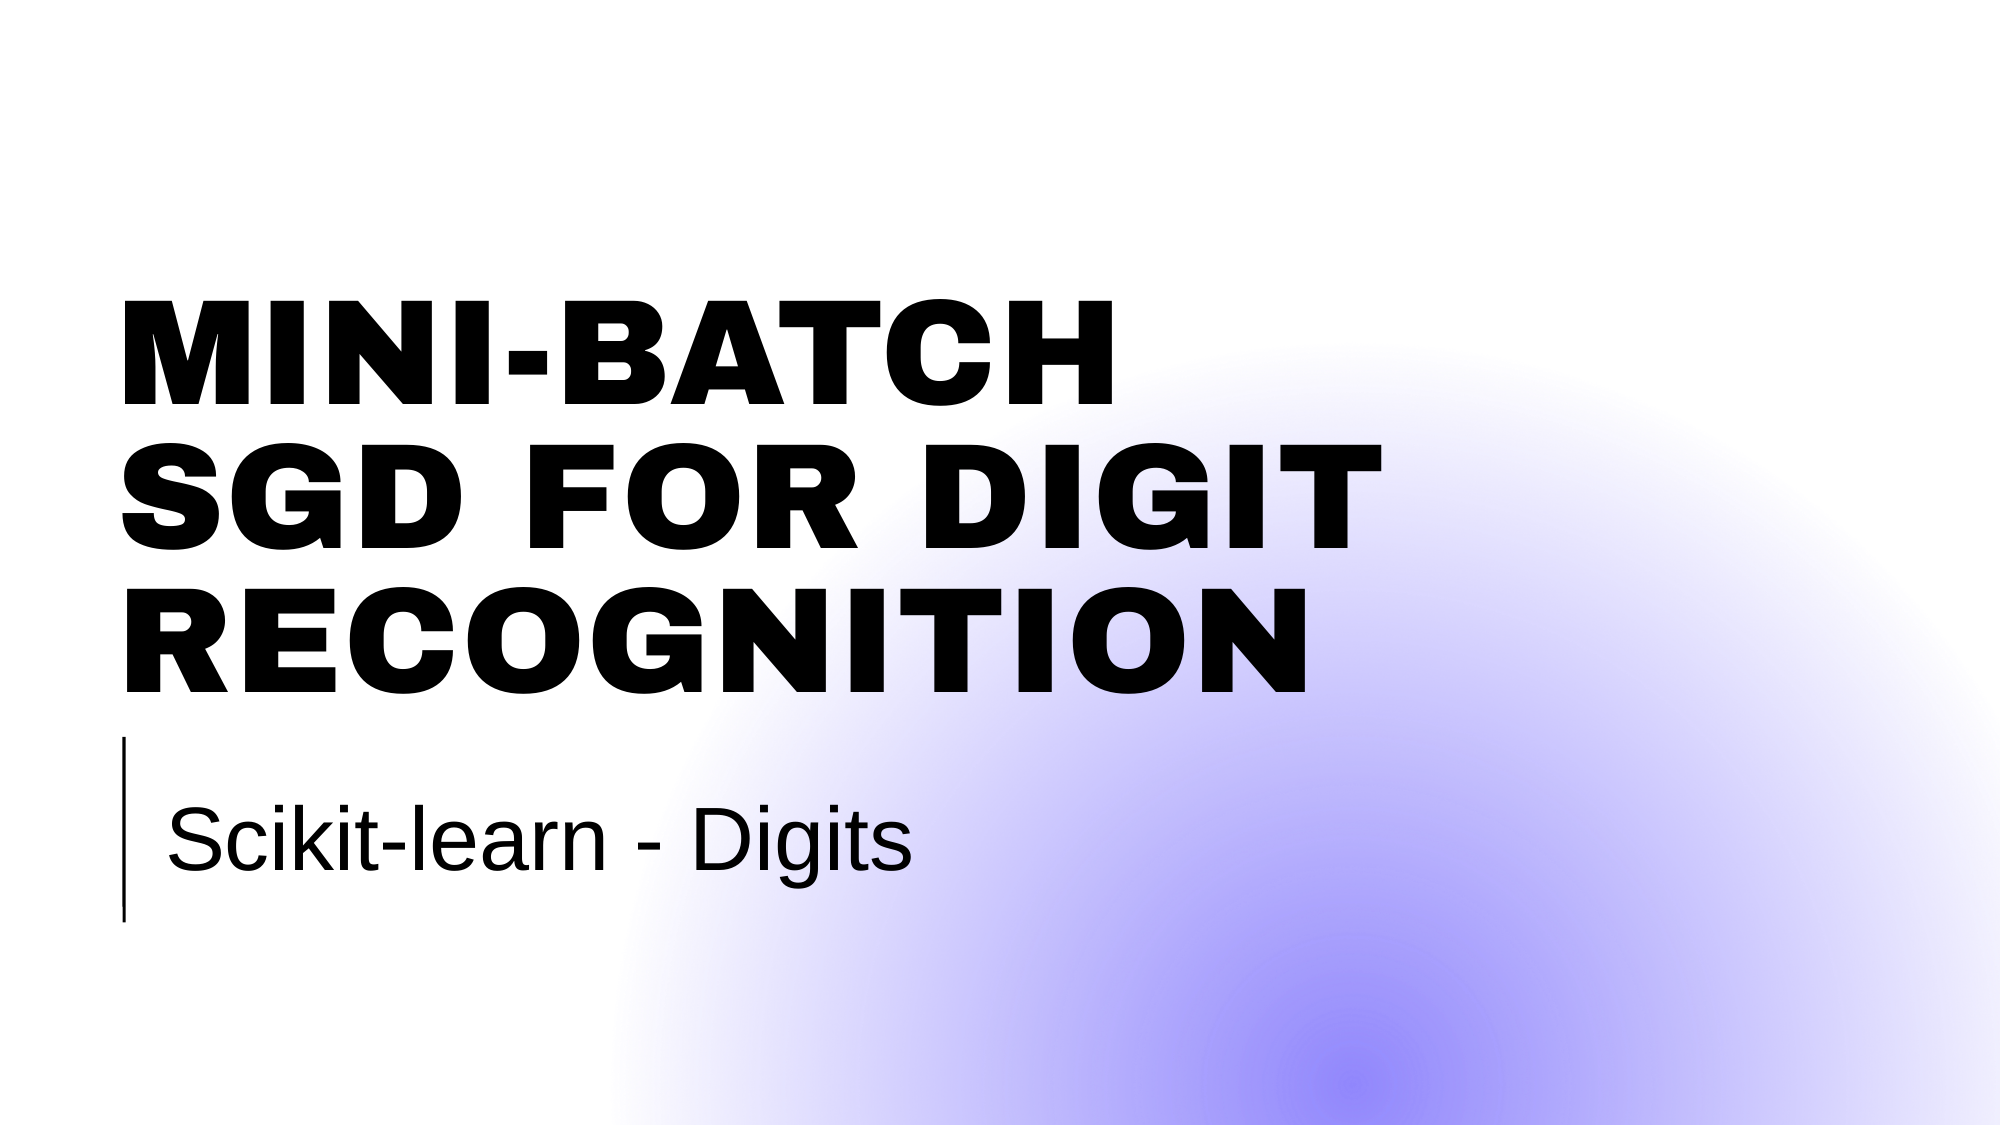

# Mini-batch SGD for digit recognition
Scikit-learn - Digits